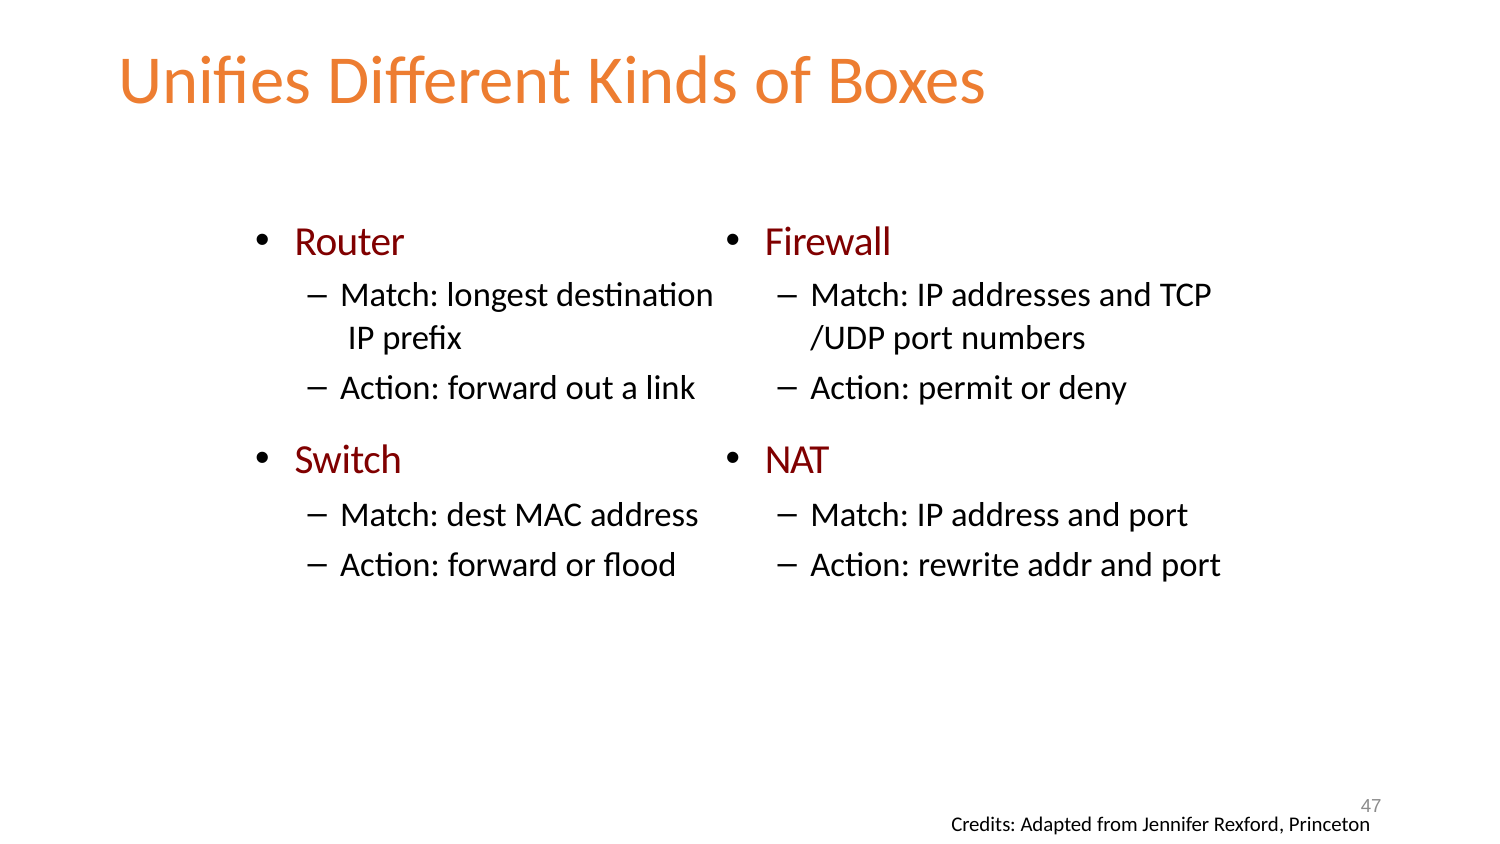

# Unifies Different Kinds of Boxes
Router
Match: longest destination  IP prefix
Action: forward out a link
Switch
Match: dest MAC address
Action: forward or flood
Firewall
Match: IP addresses and TCP
/UDP port numbers
Action: permit or deny
NAT
Match: IP address and port
Action: rewrite addr and port
47
Credits: Adapted from Jennifer Rexford, Princeton